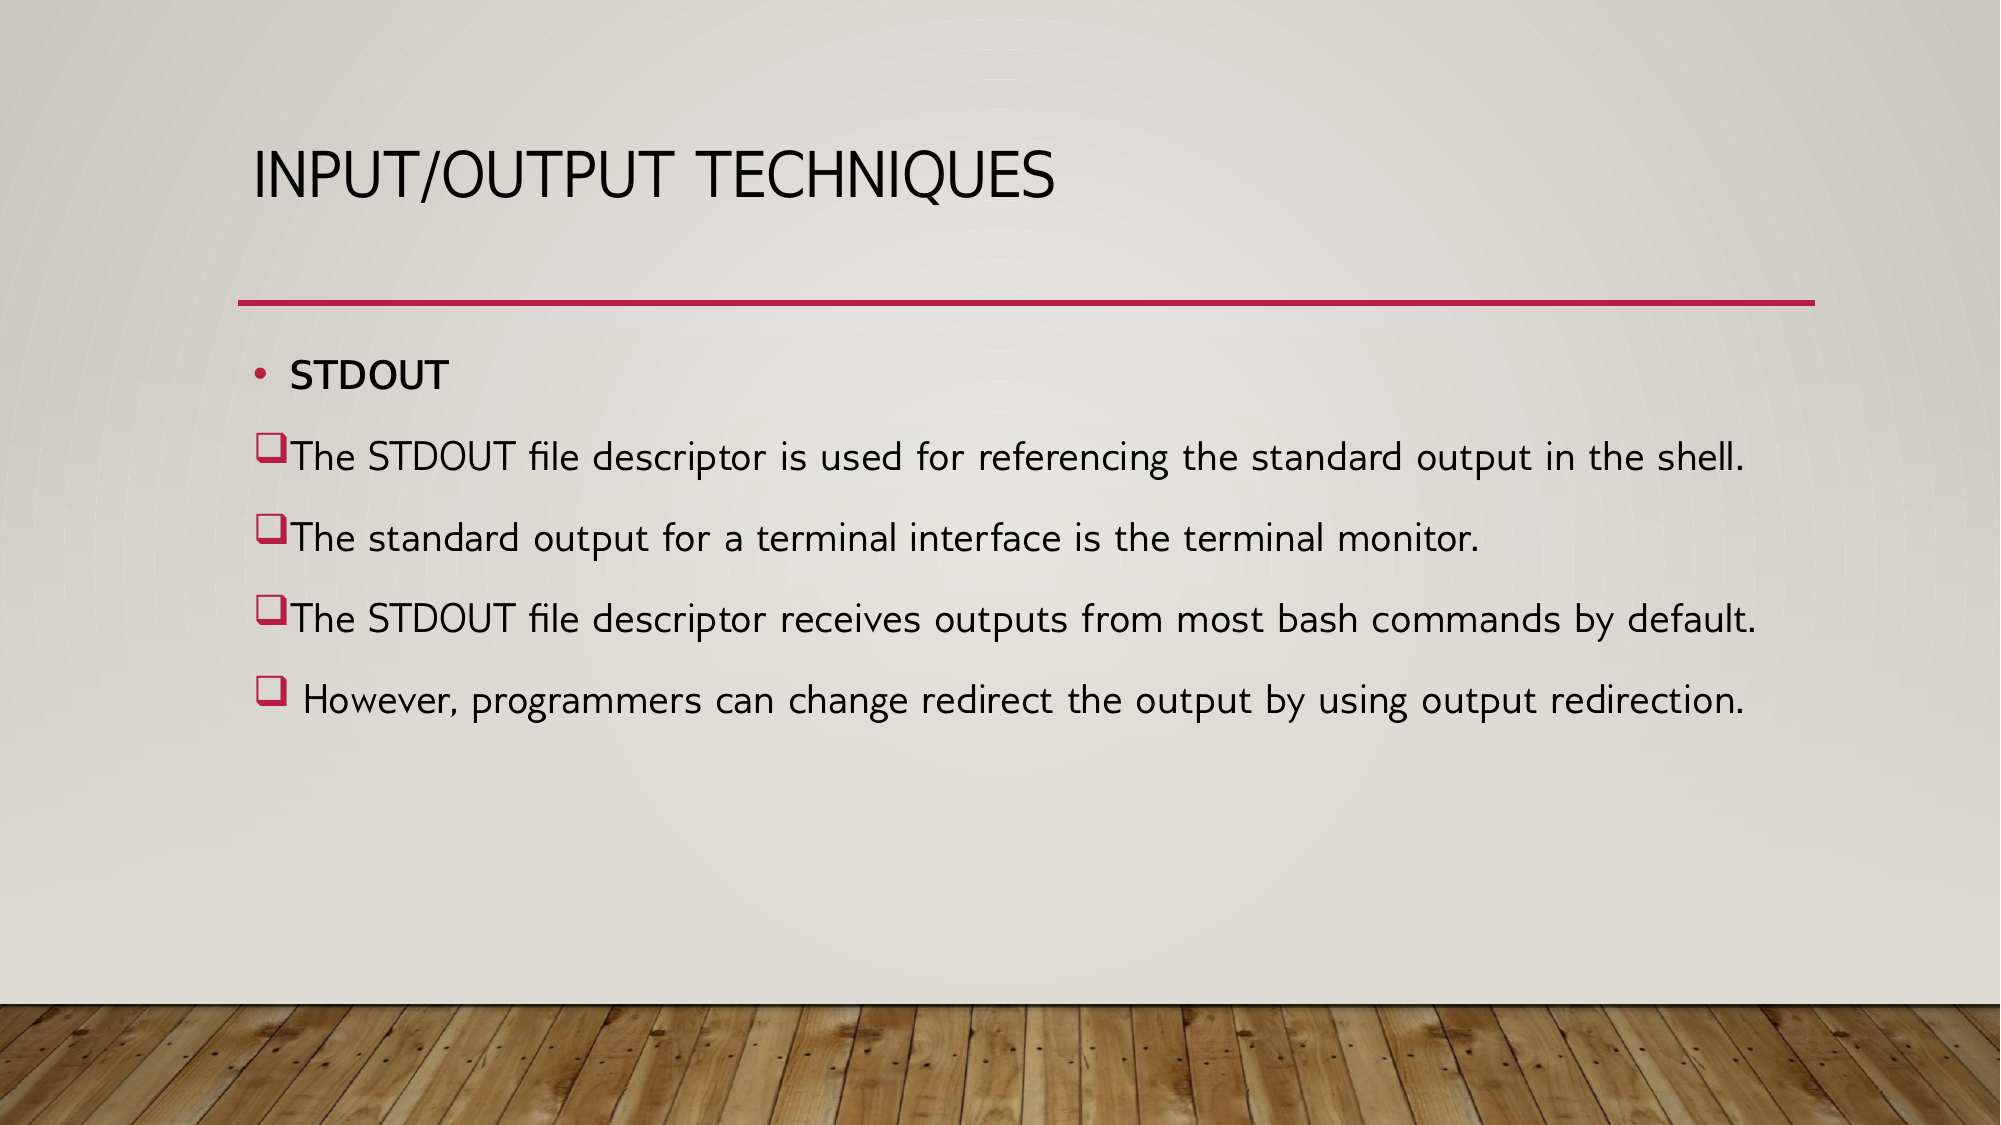

# Input/output techniques
STDOUT
The STDOUT file descriptor is used for referencing the standard output in the shell.
The standard output for a terminal interface is the terminal monitor.
The STDOUT file descriptor receives outputs from most bash commands by default.
 However, programmers can change redirect the output by using output redirection.